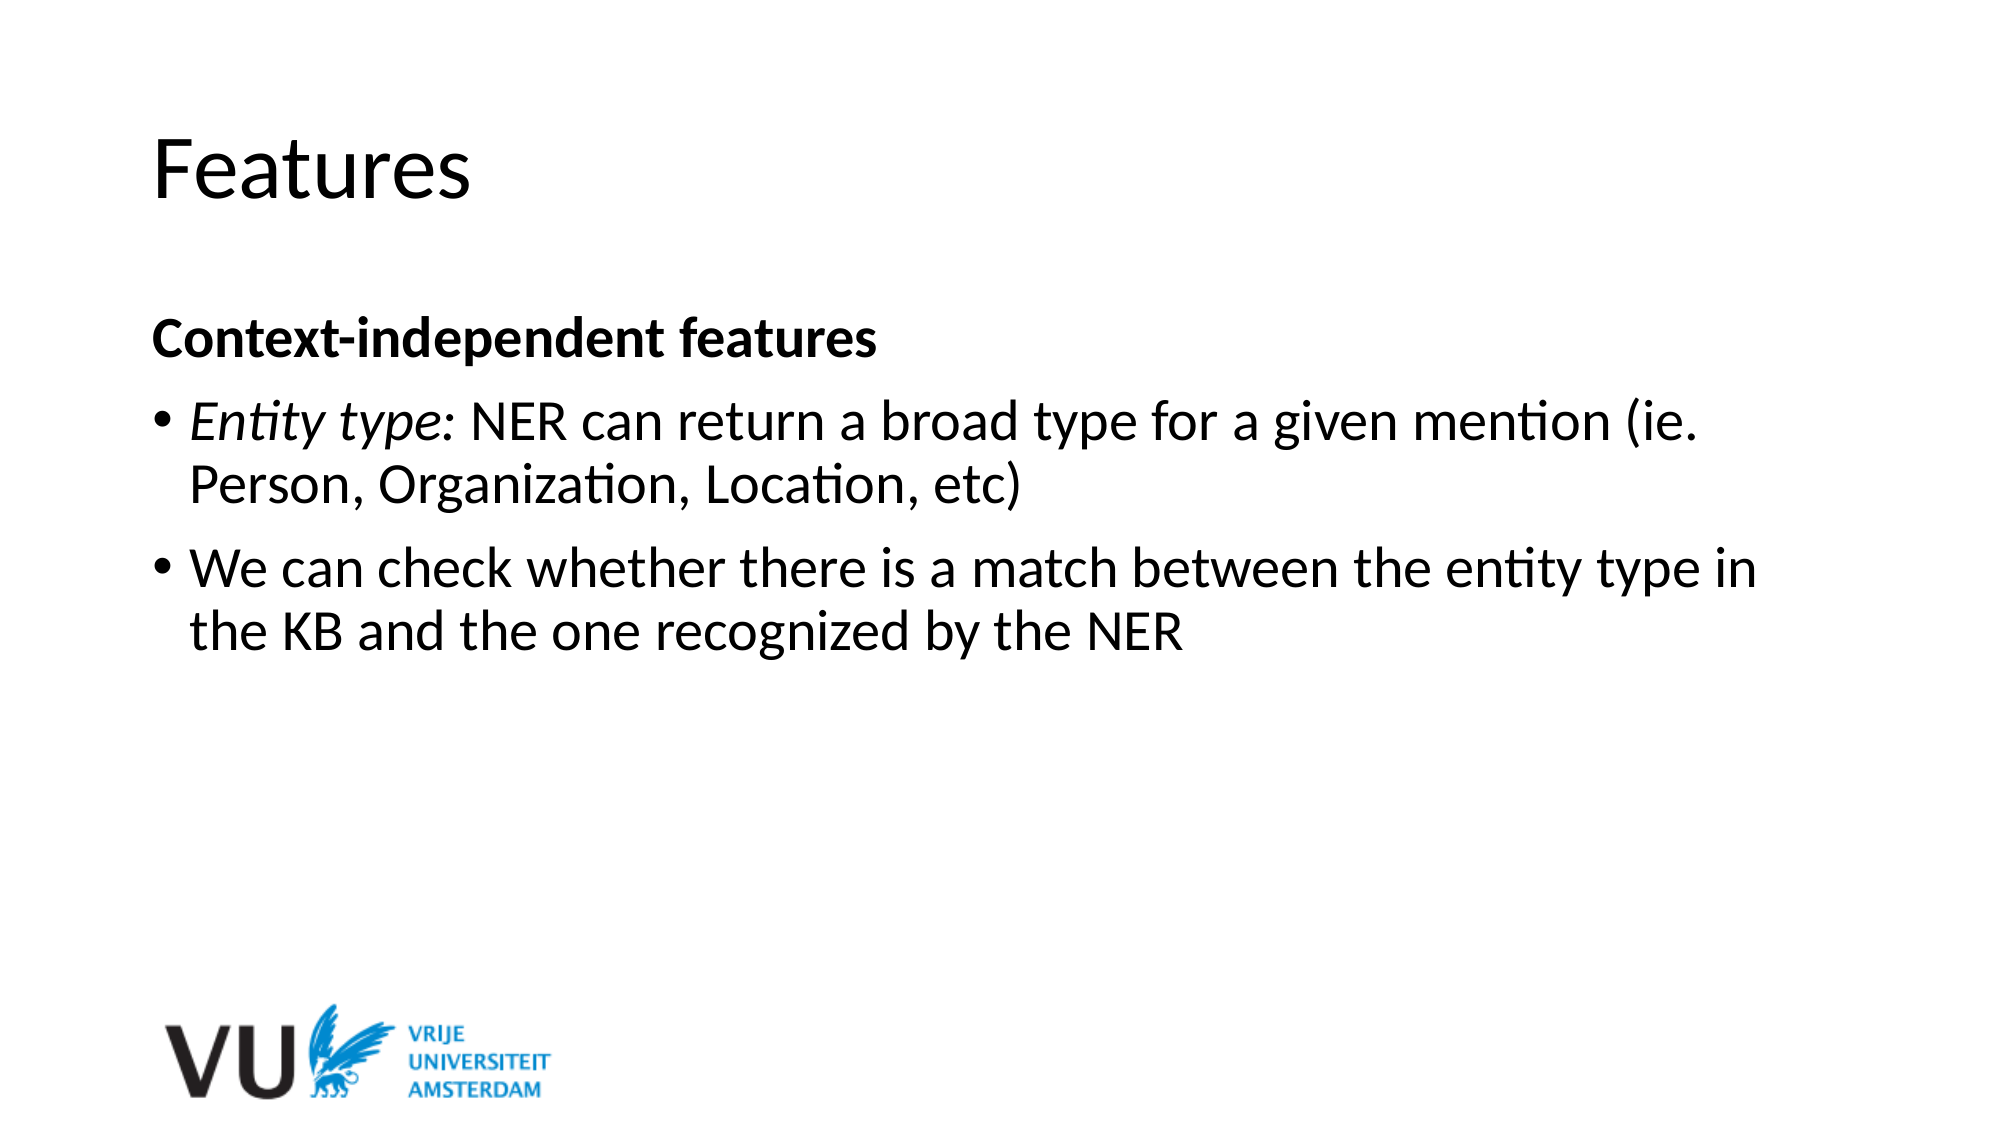

# Features
Context-independent features
Entity type: NER can return a broad type for a given mention (ie. Person, Organization, Location, etc)
We can check whether there is a match between the entity type in the KB and the one recognized by the NER